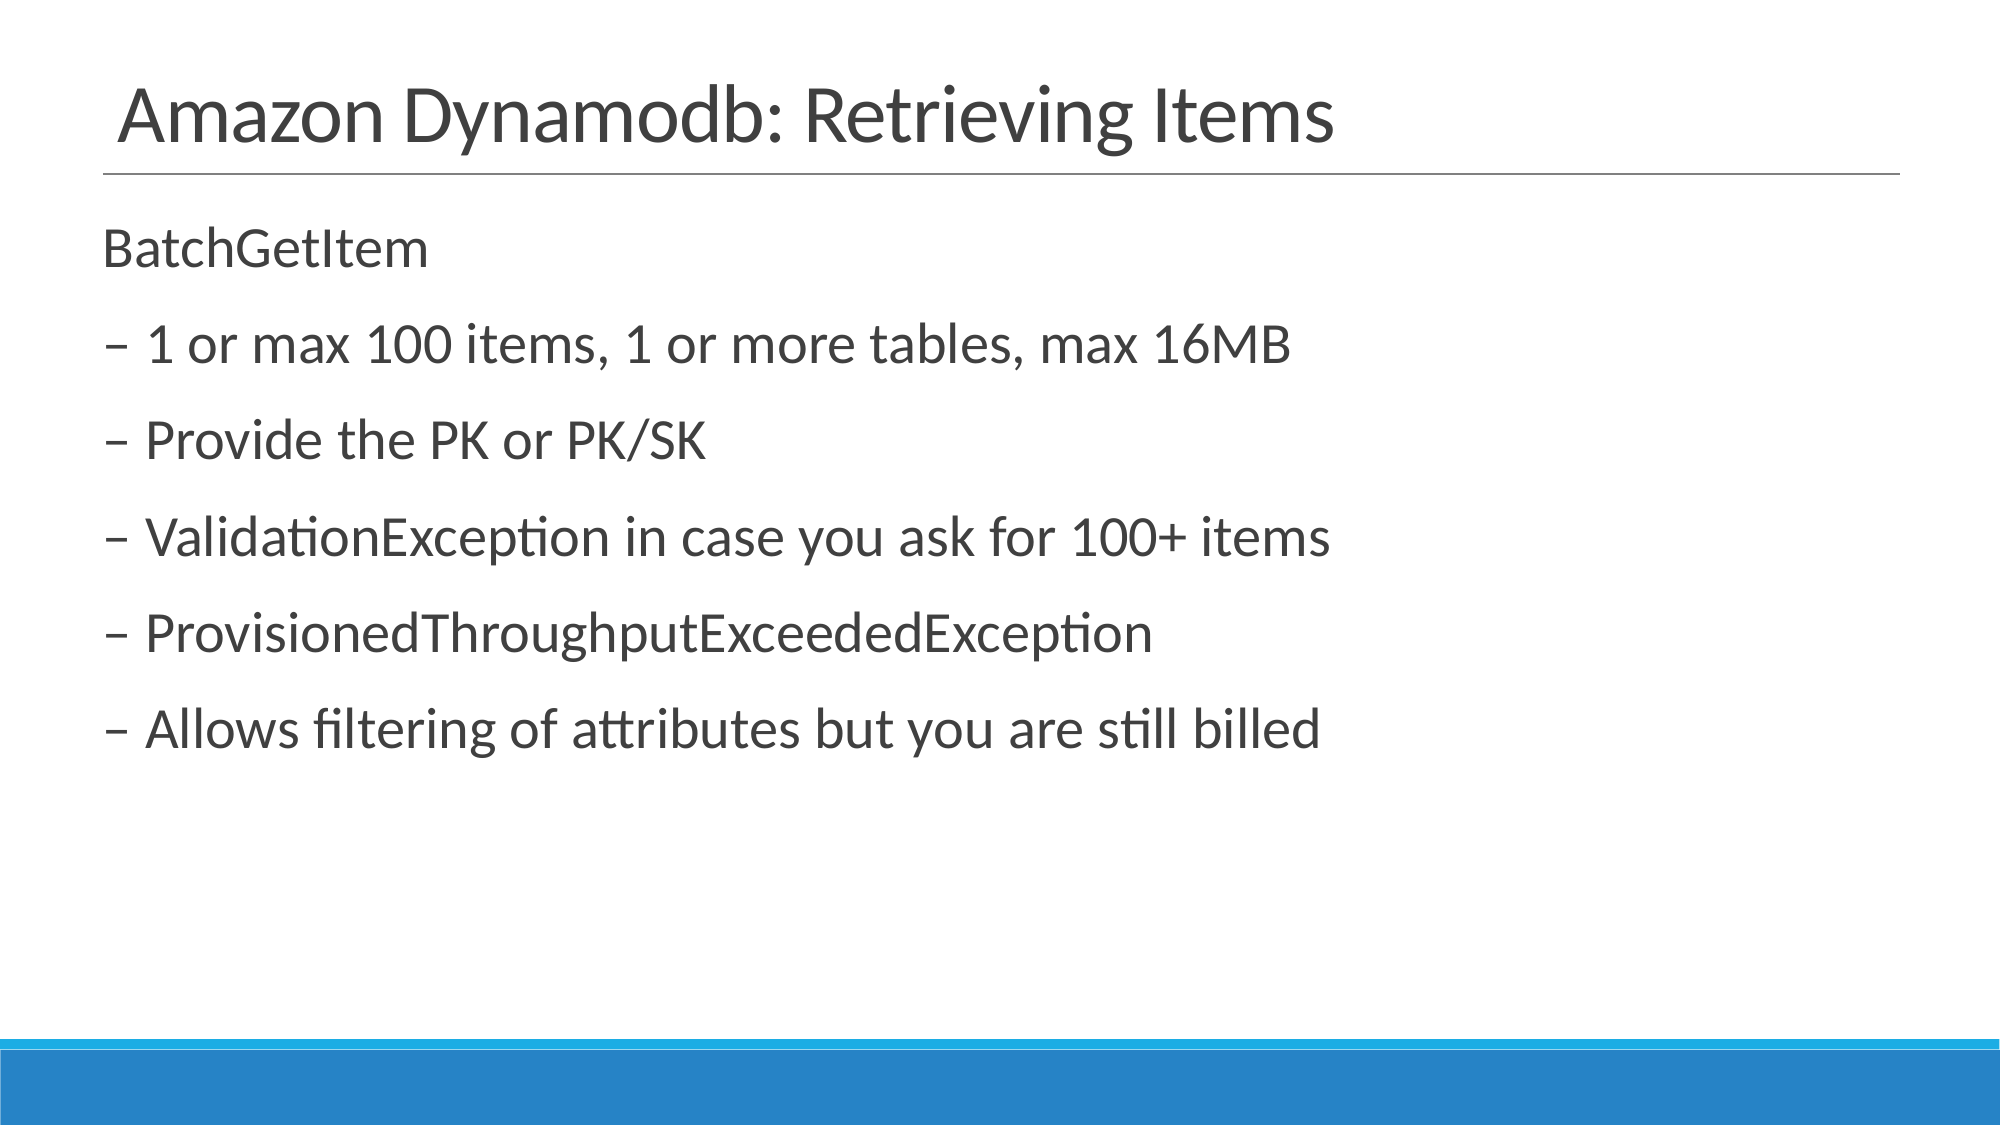

# Amazon Dynamodb: Retrieving Items
BatchGetItem
– 1 or max 100 items, 1 or more tables, max 16MB
– Provide the PK or PK/SK
– ValidationException in case you ask for 100+ items
– ProvisionedThroughputExceededException
– Allows filtering of attributes but you are still billed